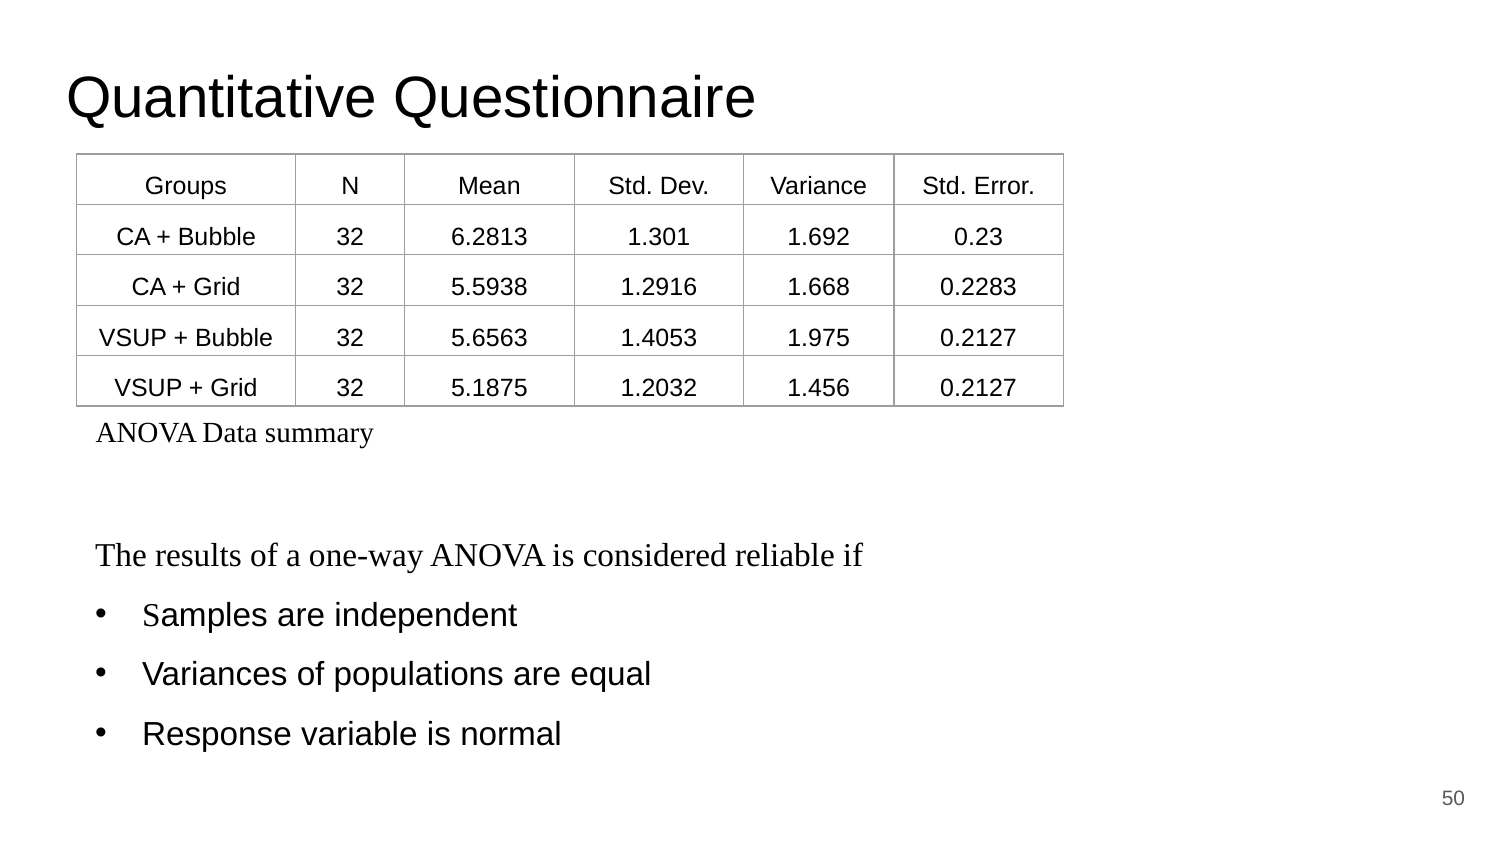

# Quantitative Questionnaire
| Groups | N | Mean | Std. Dev. | Variance | Std. Error. |
| --- | --- | --- | --- | --- | --- |
| CA + Bubble | 32 | 6.2813 | 1.301 | 1.692 | 0.23 |
| CA + Grid | 32 | 5.5938 | 1.2916 | 1.668 | 0.2283 |
| VSUP + Bubble | 32 | 5.6563 | 1.4053 | 1.975 | 0.2127 |
| VSUP + Grid | 32 | 5.1875 | 1.2032 | 1.456 | 0.2127 |
ANOVA Data summary
The results of a one-way ANOVA is considered reliable if
Samples are independent
Variances of populations are equal
Response variable is normal
50